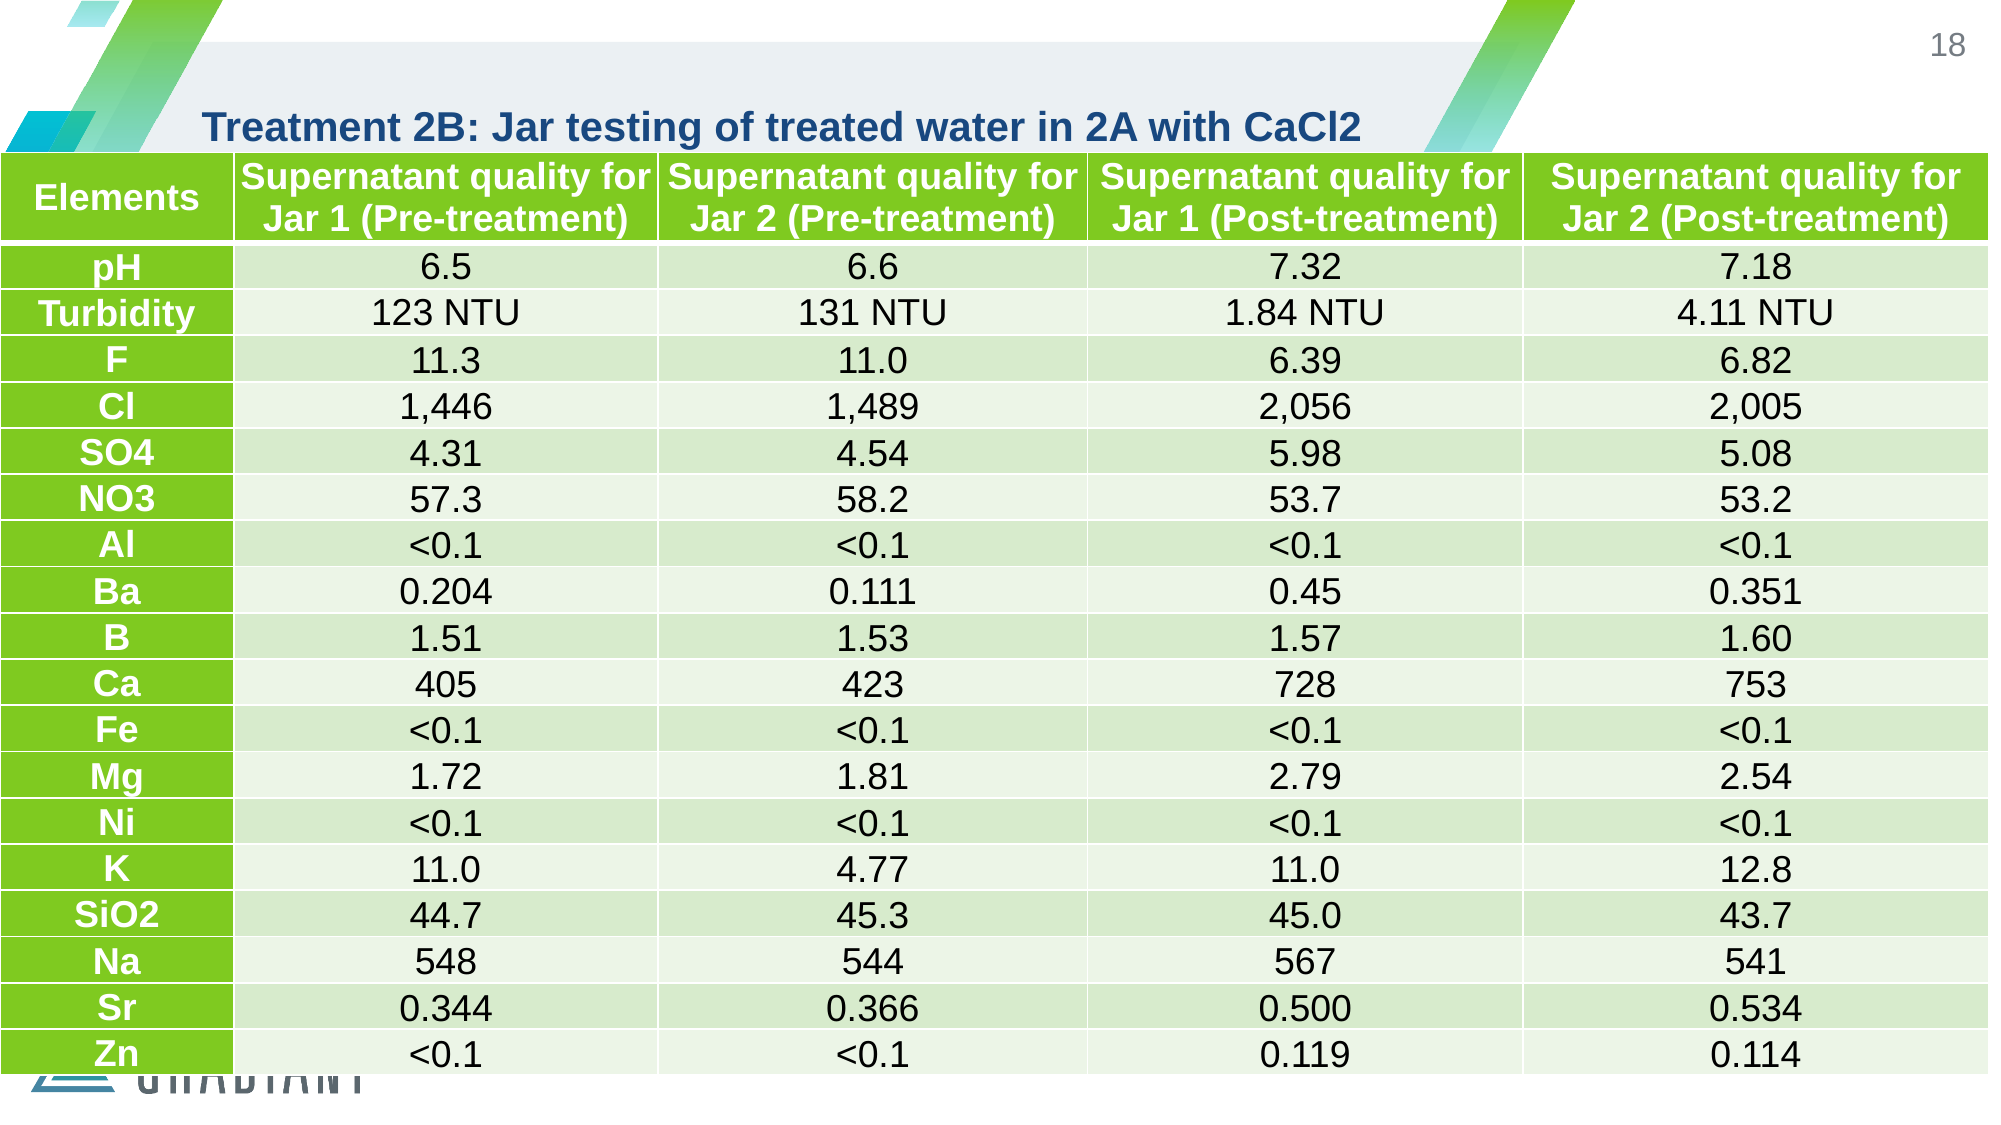

18
# Treatment 2B: Jar testing of treated water in 2A with CaCl2
| Elements | Supernatant quality for Jar 1 (Pre-treatment) | Supernatant quality for Jar 2 (Pre-treatment) | Supernatant quality for Jar 1 (Post-treatment) | Supernatant quality for Jar 2 (Post-treatment) |
| --- | --- | --- | --- | --- |
| pH | 6.5 | 6.6 | 7.32 | 7.18 |
| Turbidity | 123 NTU | 131 NTU | 1.84 NTU | 4.11 NTU |
| F | 11.3 | 11.0 | 6.39 | 6.82 |
| Cl | 1,446 | 1,489 | 2,056 | 2,005 |
| SO4 | 4.31 | 4.54 | 5.98 | 5.08 |
| NO3 | 57.3 | 58.2 | 53.7 | 53.2 |
| Al | <0.1 | <0.1 | <0.1 | <0.1 |
| Ba | 0.204 | 0.111 | 0.45 | 0.351 |
| B | 1.51 | 1.53 | 1.57 | 1.60 |
| Ca | 405 | 423 | 728 | 753 |
| Fe | <0.1 | <0.1 | <0.1 | <0.1 |
| Mg | 1.72 | 1.81 | 2.79 | 2.54 |
| Ni | <0.1 | <0.1 | <0.1 | <0.1 |
| K | 11.0 | 4.77 | 11.0 | 12.8 |
| SiO2 | 44.7 | 45.3 | 45.0 | 43.7 |
| Na | 548 | 544 | 567 | 541 |
| Sr | 0.344 | 0.366 | 0.500 | 0.534 |
| Zn | <0.1 | <0.1 | 0.119 | 0.114 |